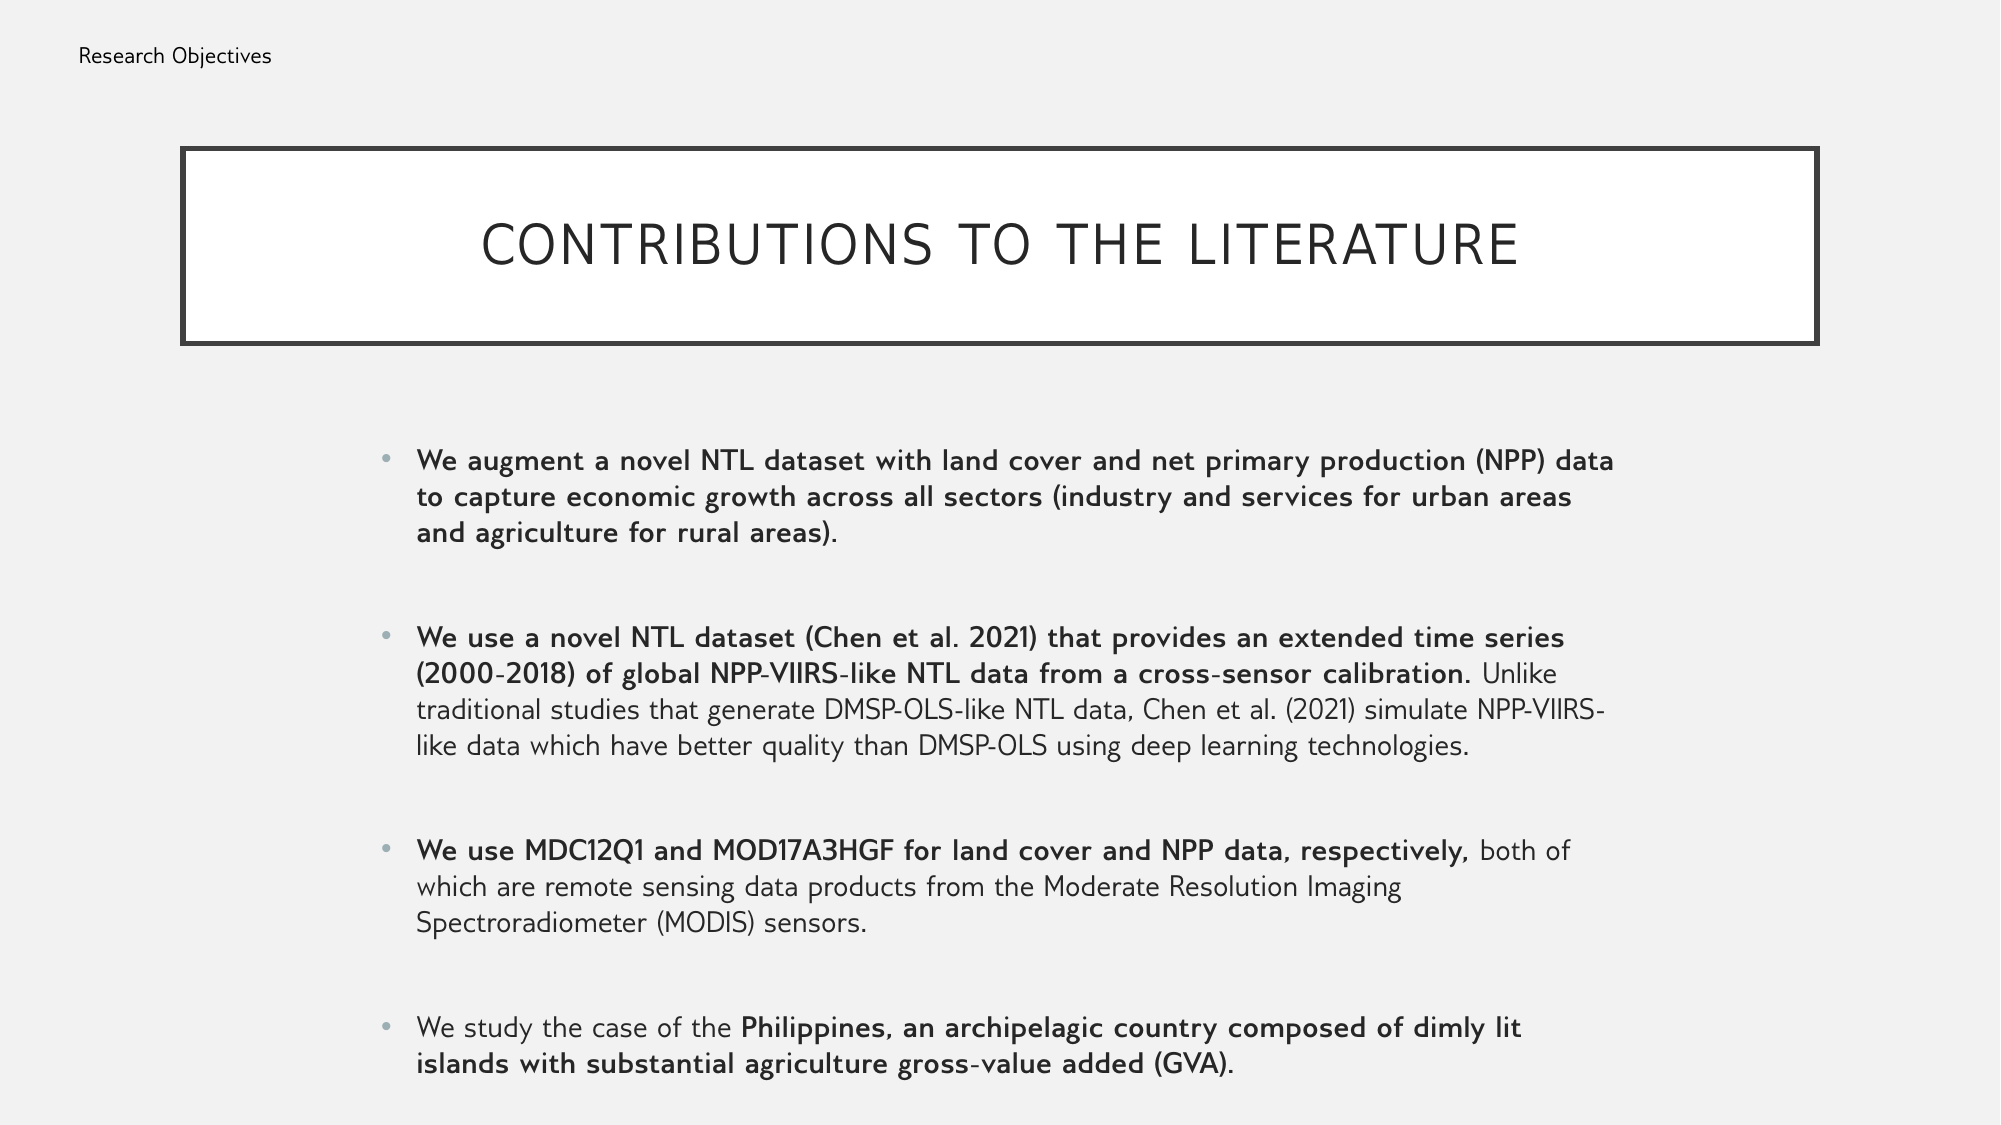

Research Objectives
# Contributions to the literature
We augment a novel NTL dataset with land cover and net primary production (NPP) data to capture economic growth across all sectors (industry and services for urban areas and agriculture for rural areas).

We use a novel NTL dataset (Chen et al. 2021) that provides an extended time series (2000-2018) of global NPP-VIIRS-like NTL data from a cross-sensor calibration. Unlike traditional studies that generate DMSP-OLS-like NTL data, Chen et al. (2021) simulate NPP-VIIRS-like data which have better quality than DMSP-OLS using deep learning technologies.

We use MDC12Q1 and MOD17A3HGF for land cover and NPP data, respectively, both of which are remote sensing data products from the Moderate Resolution Imaging Spectroradiometer (MODIS) sensors.

We study the case of the Philippines, an archipelagic country composed of dimly lit islands with substantial agriculture gross-value added (GVA).